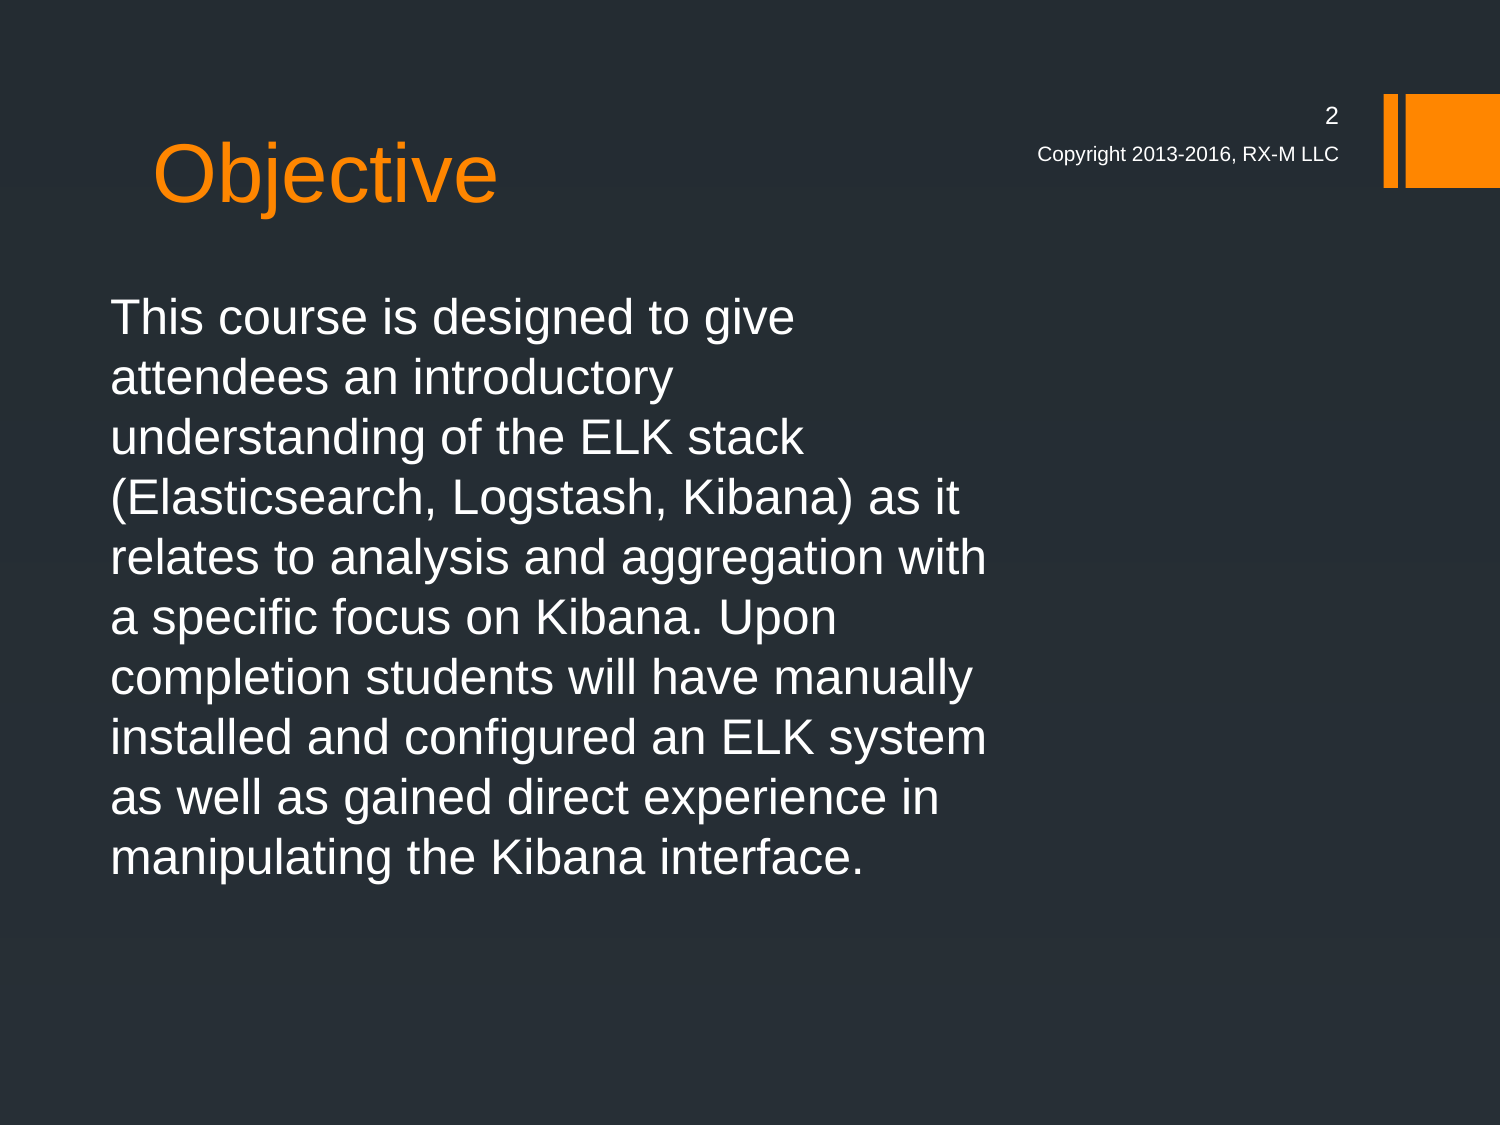

# Objective
2
Copyright 2013-2016, RX-M LLC
This course is designed to give attendees an introductory understanding of the ELK stack (Elasticsearch, Logstash, Kibana) as it relates to analysis and aggregation with a specific focus on Kibana. Upon completion students will have manually installed and configured an ELK system as well as gained direct experience in manipulating the Kibana interface.